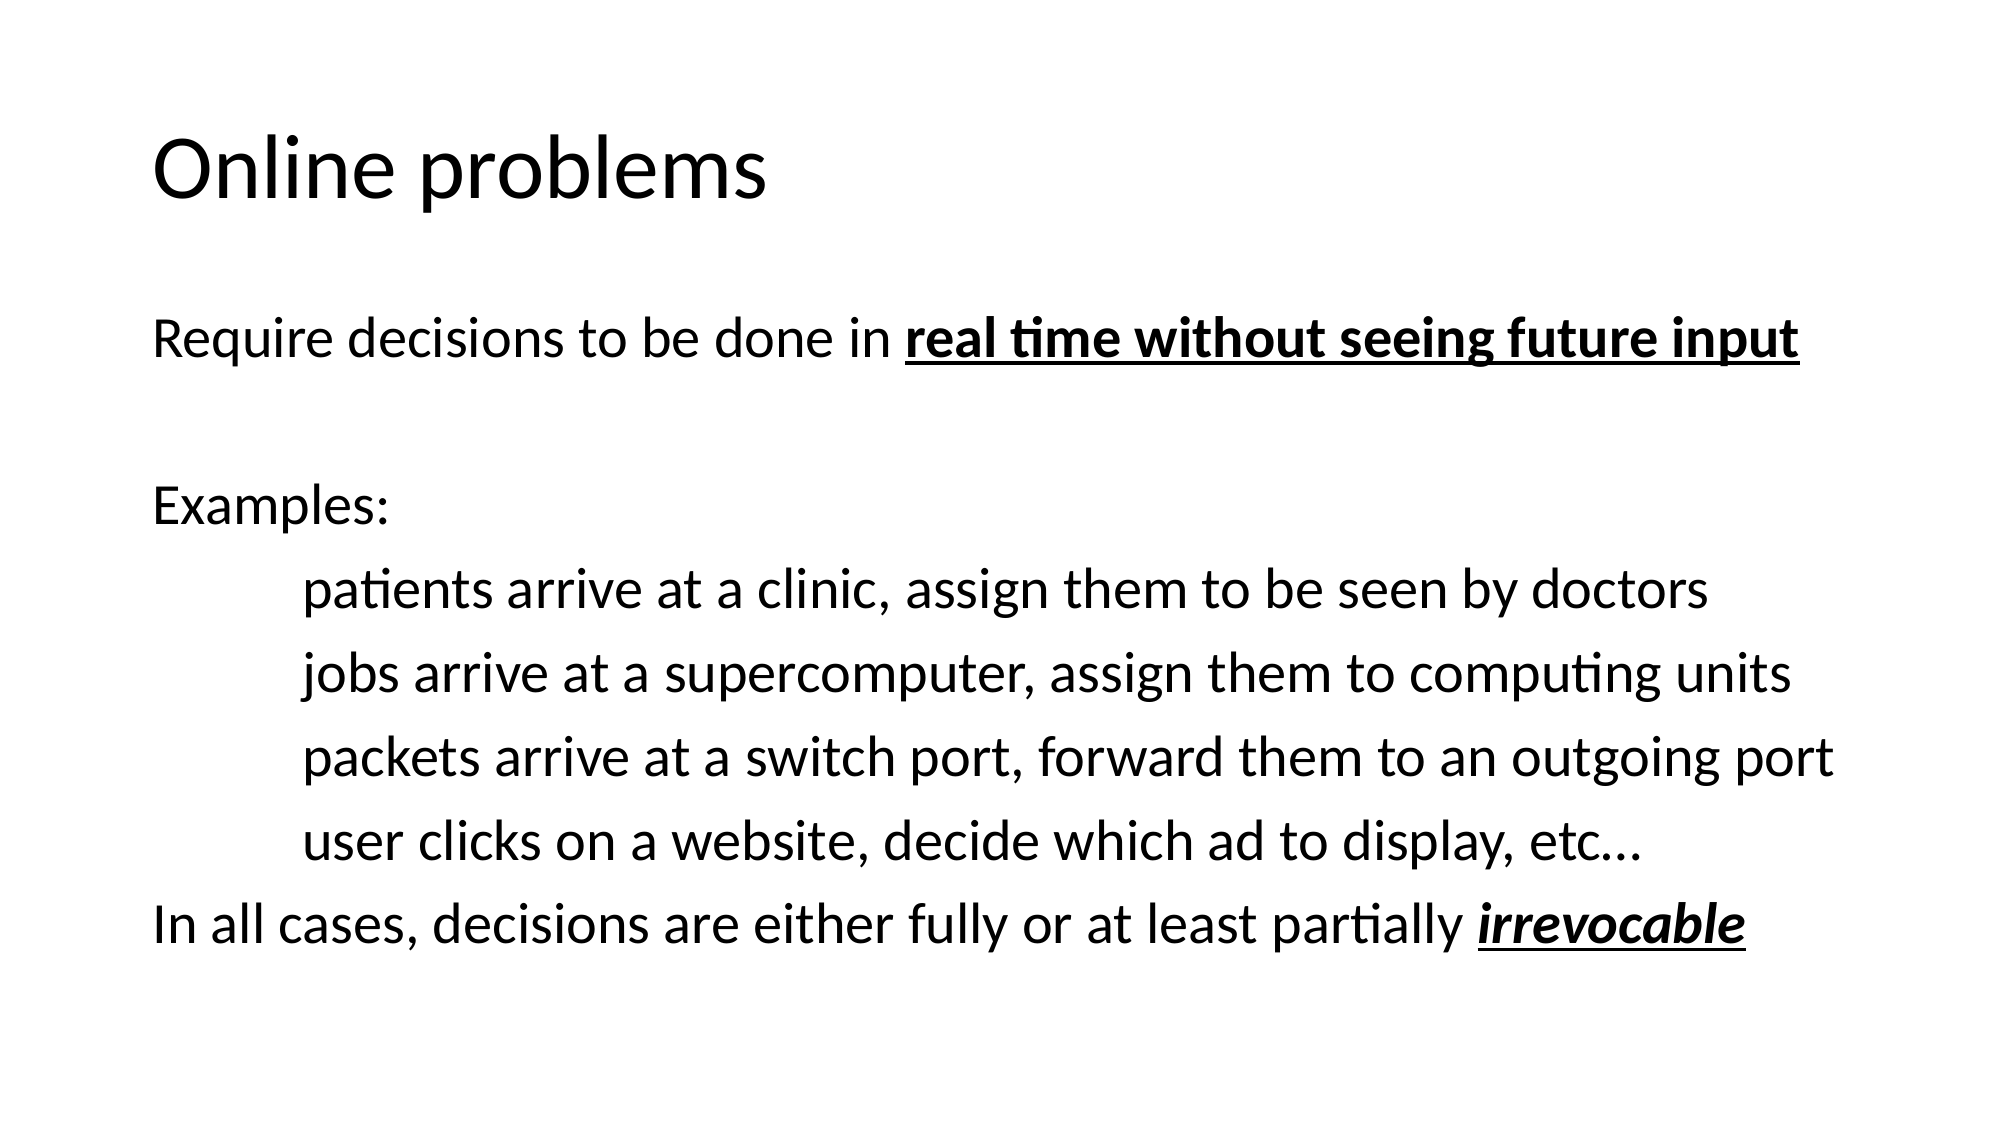

# Online problems
Require decisions to be done in real time without seeing future input

Examples:
	patients arrive at a clinic, assign them to be seen by doctors
	jobs arrive at a supercomputer, assign them to computing units
	packets arrive at a switch port, forward them to an outgoing port
	user clicks on a website, decide which ad to display, etc…
In all cases, decisions are either fully or at least partially irrevocable